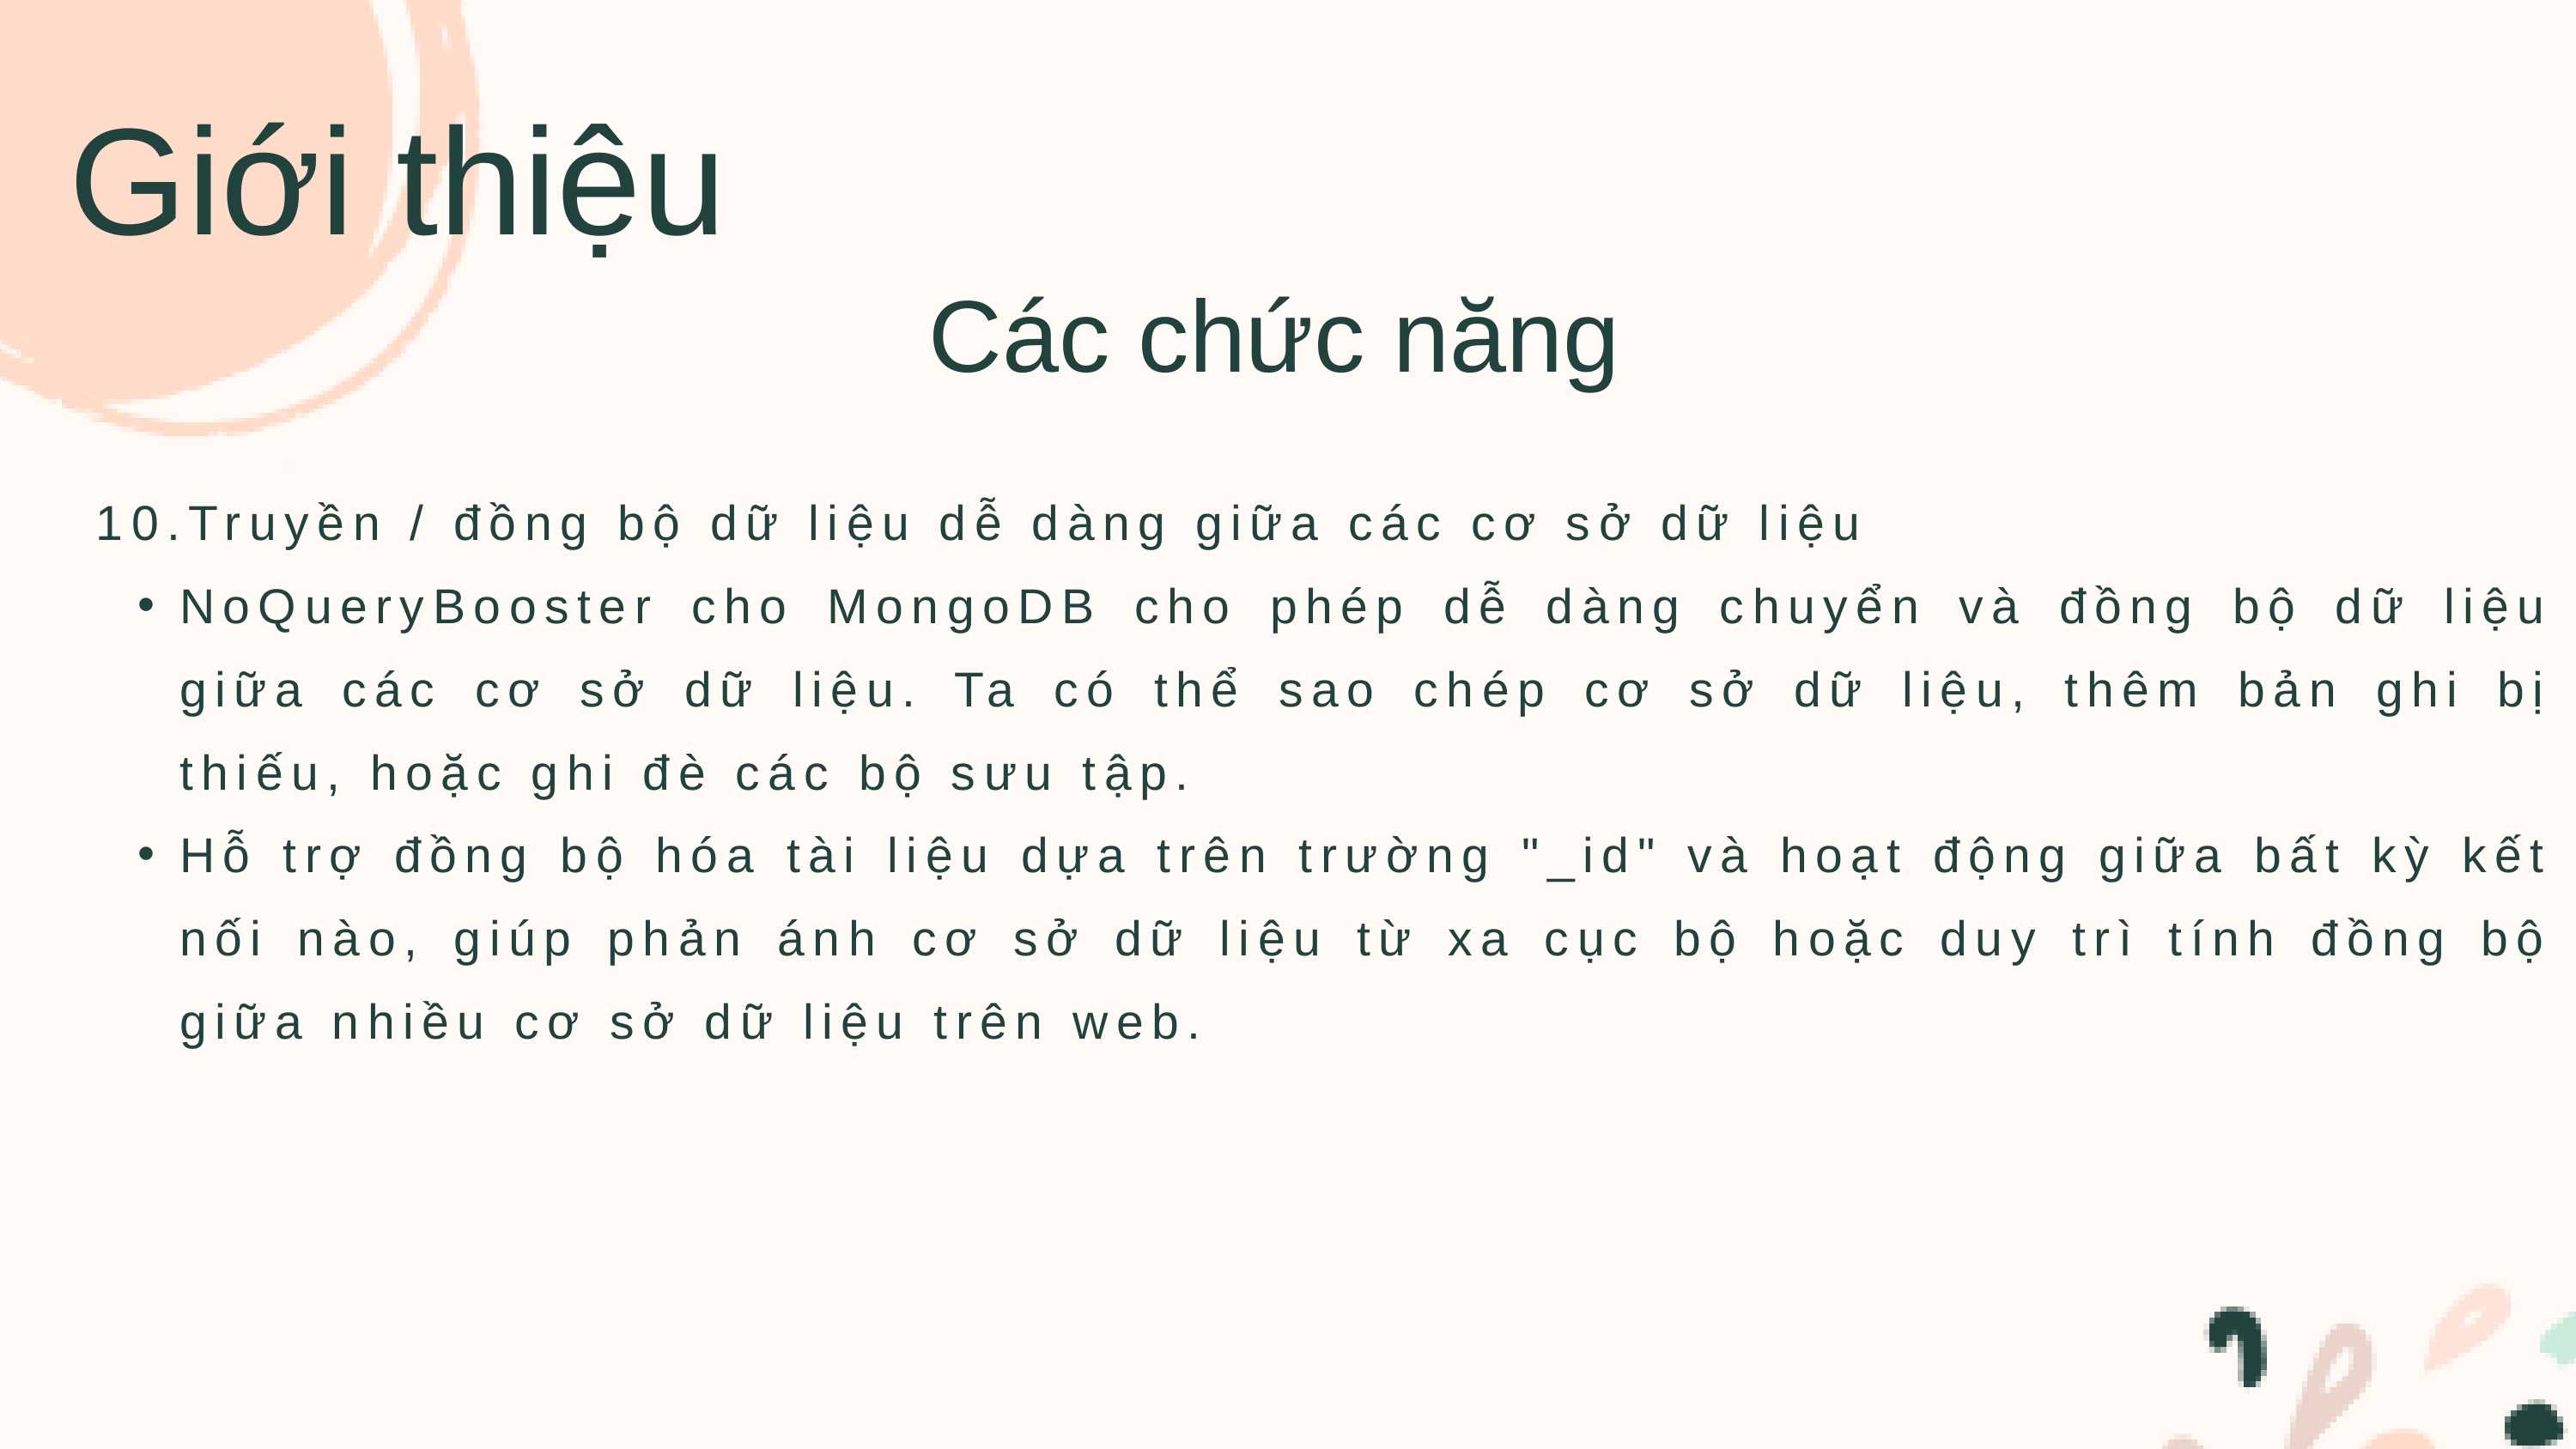

Giới thiệu
Các chức năng
10.Truyền / đồng bộ dữ liệu dễ dàng giữa các cơ sở dữ liệu
NoQueryBooster cho MongoDB cho phép dễ dàng chuyển và đồng bộ dữ liệu giữa các cơ sở dữ liệu. Ta có thể sao chép cơ sở dữ liệu, thêm bản ghi bị thiếu, hoặc ghi đè các bộ sưu tập.
Hỗ trợ đồng bộ hóa tài liệu dựa trên trường "_id" và hoạt động giữa bất kỳ kết nối nào, giúp phản ánh cơ sở dữ liệu từ xa cục bộ hoặc duy trì tính đồng bộ giữa nhiều cơ sở dữ liệu trên web.